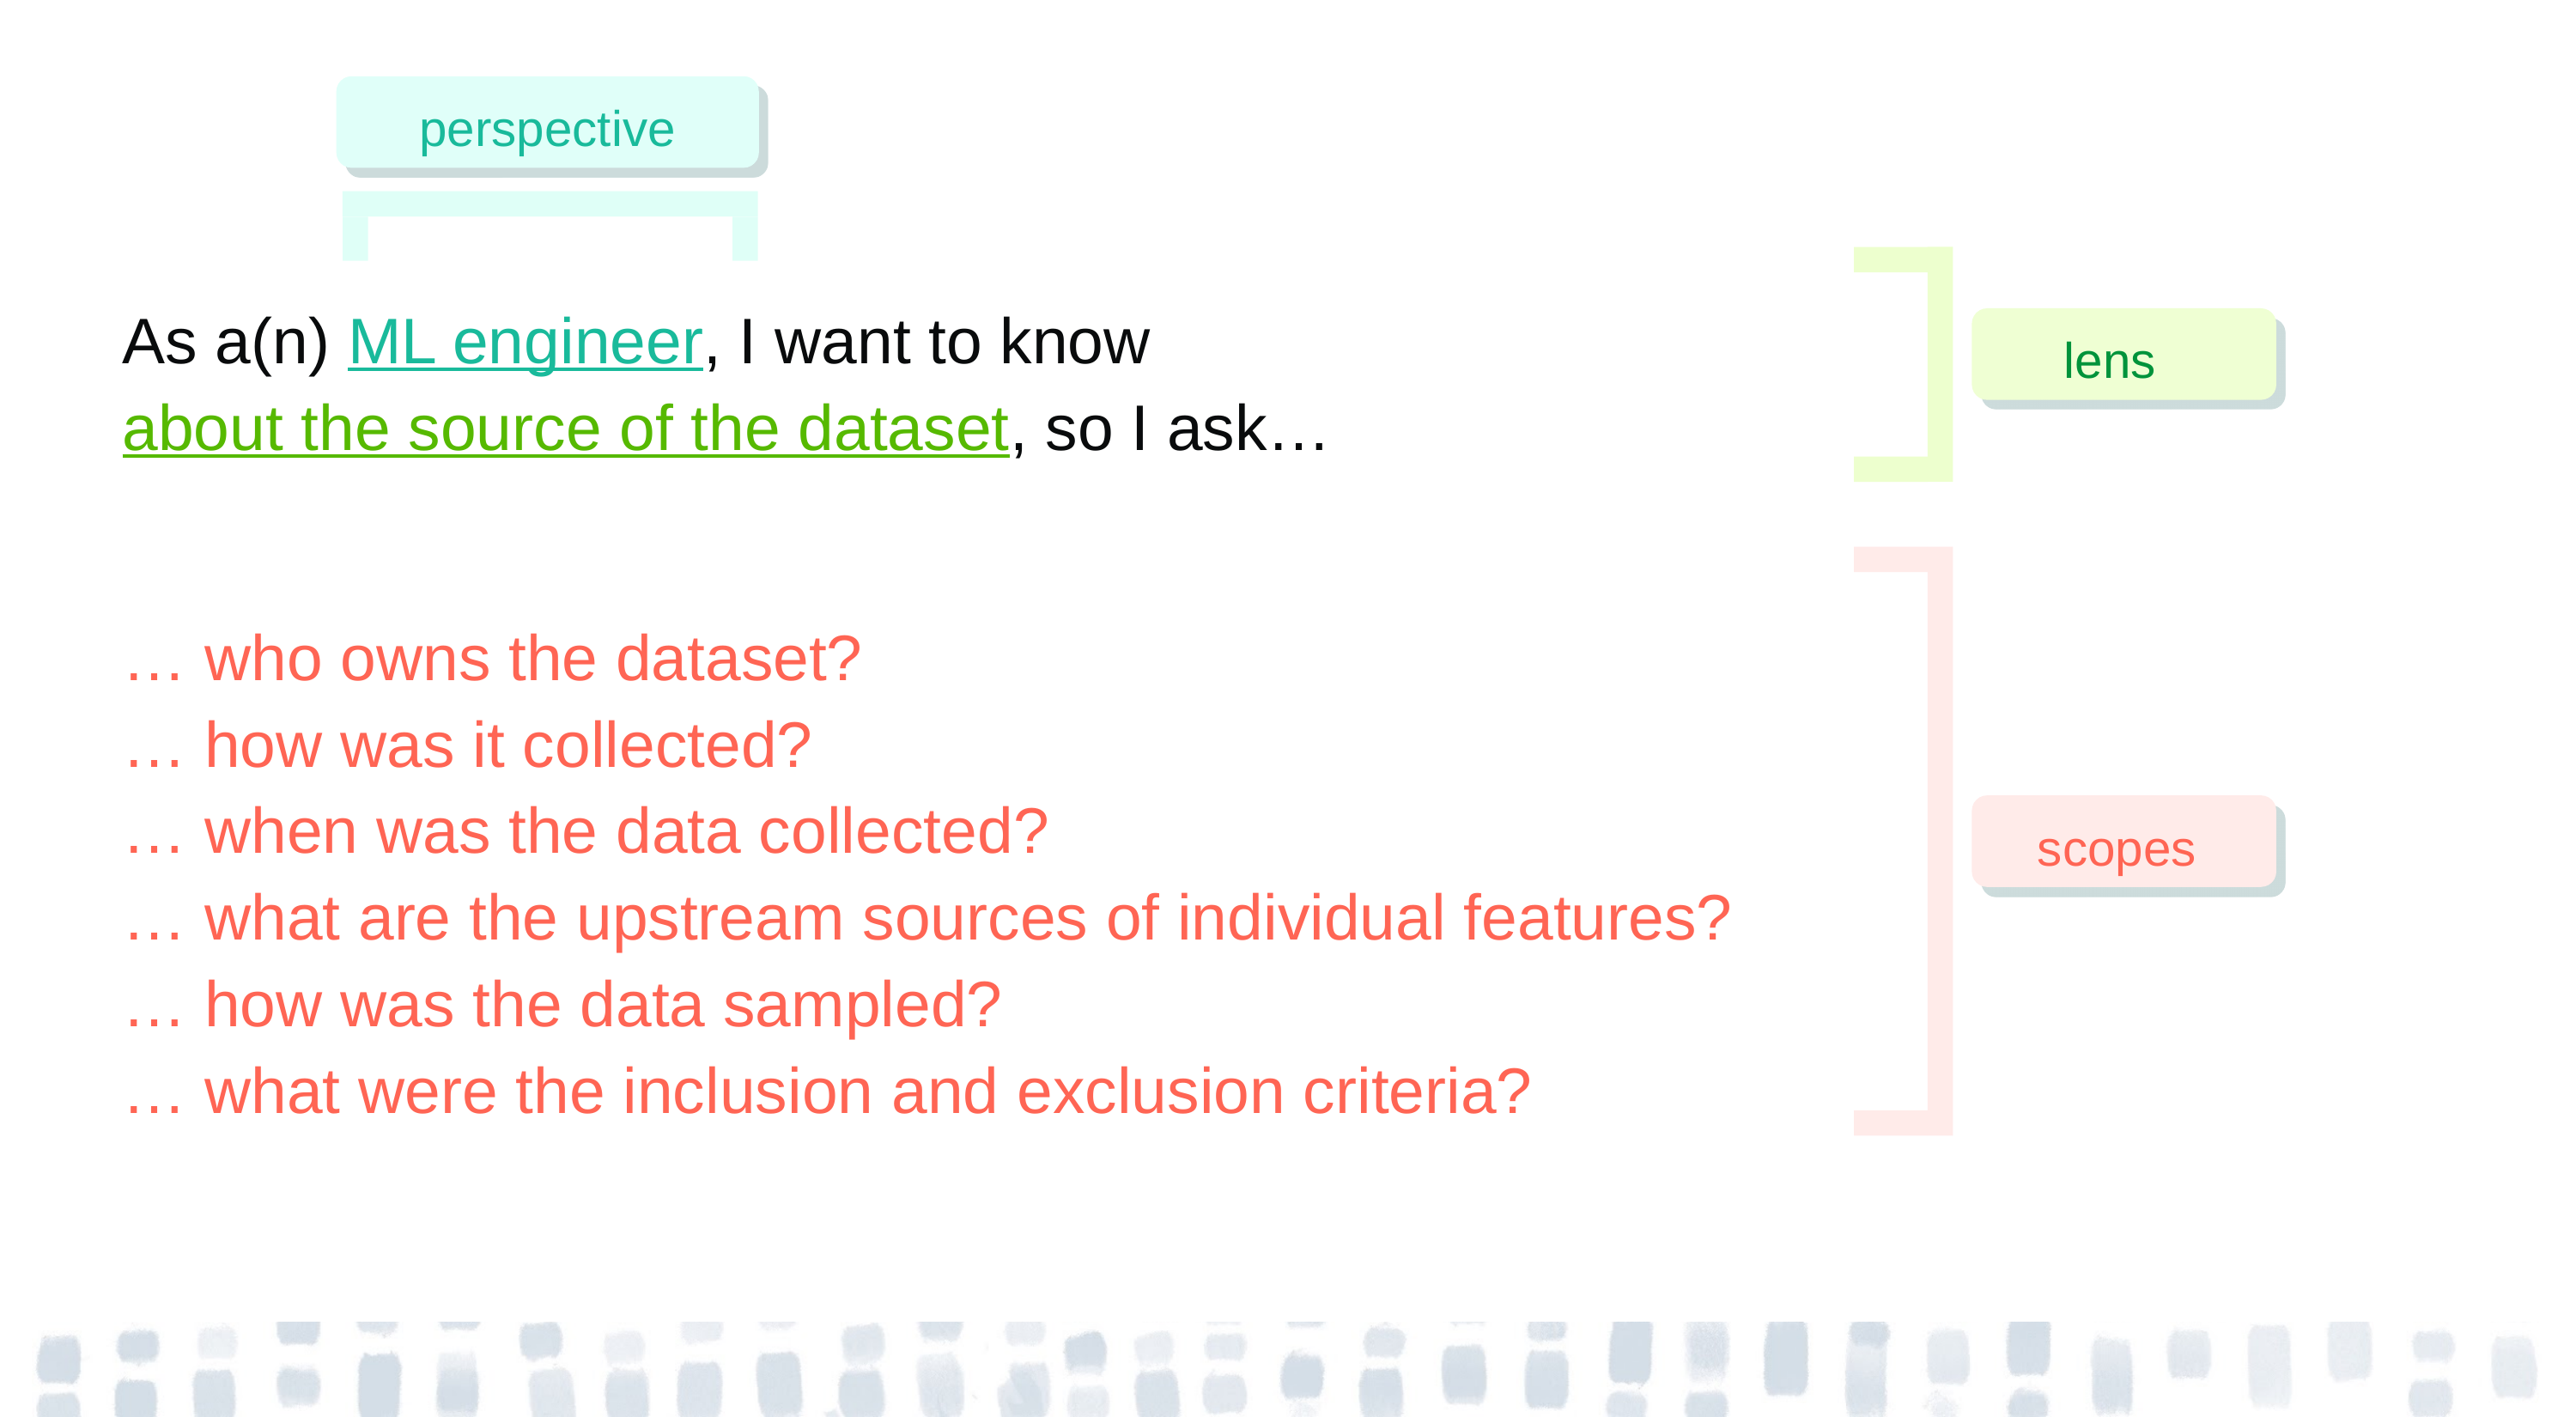

perspective
# As a(n) ML engineer, I want to know about the source of the dataset, so I ask…

… who owns the dataset?
… how was it collected?
… when was the data collected?
… what are the upstream sources of individual features?
… how was the data sampled?
… what were the inclusion and exclusion criteria?

lens

scopes